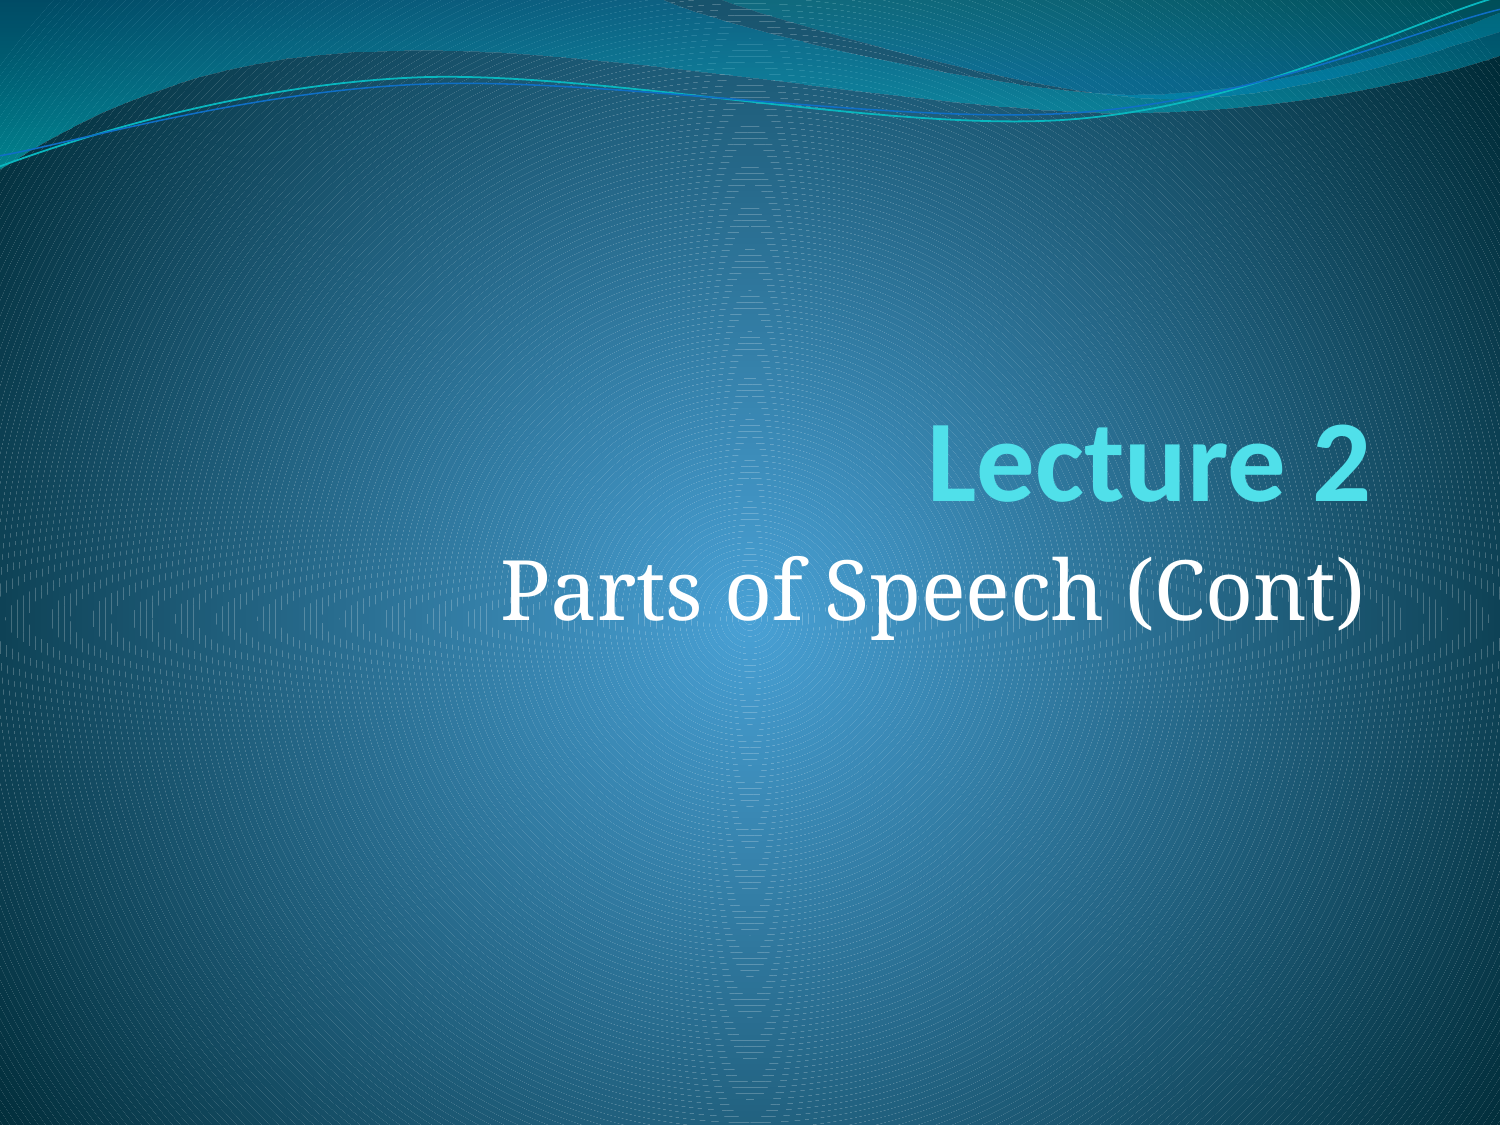

# Lecture 2
Parts of Speech (Cont)